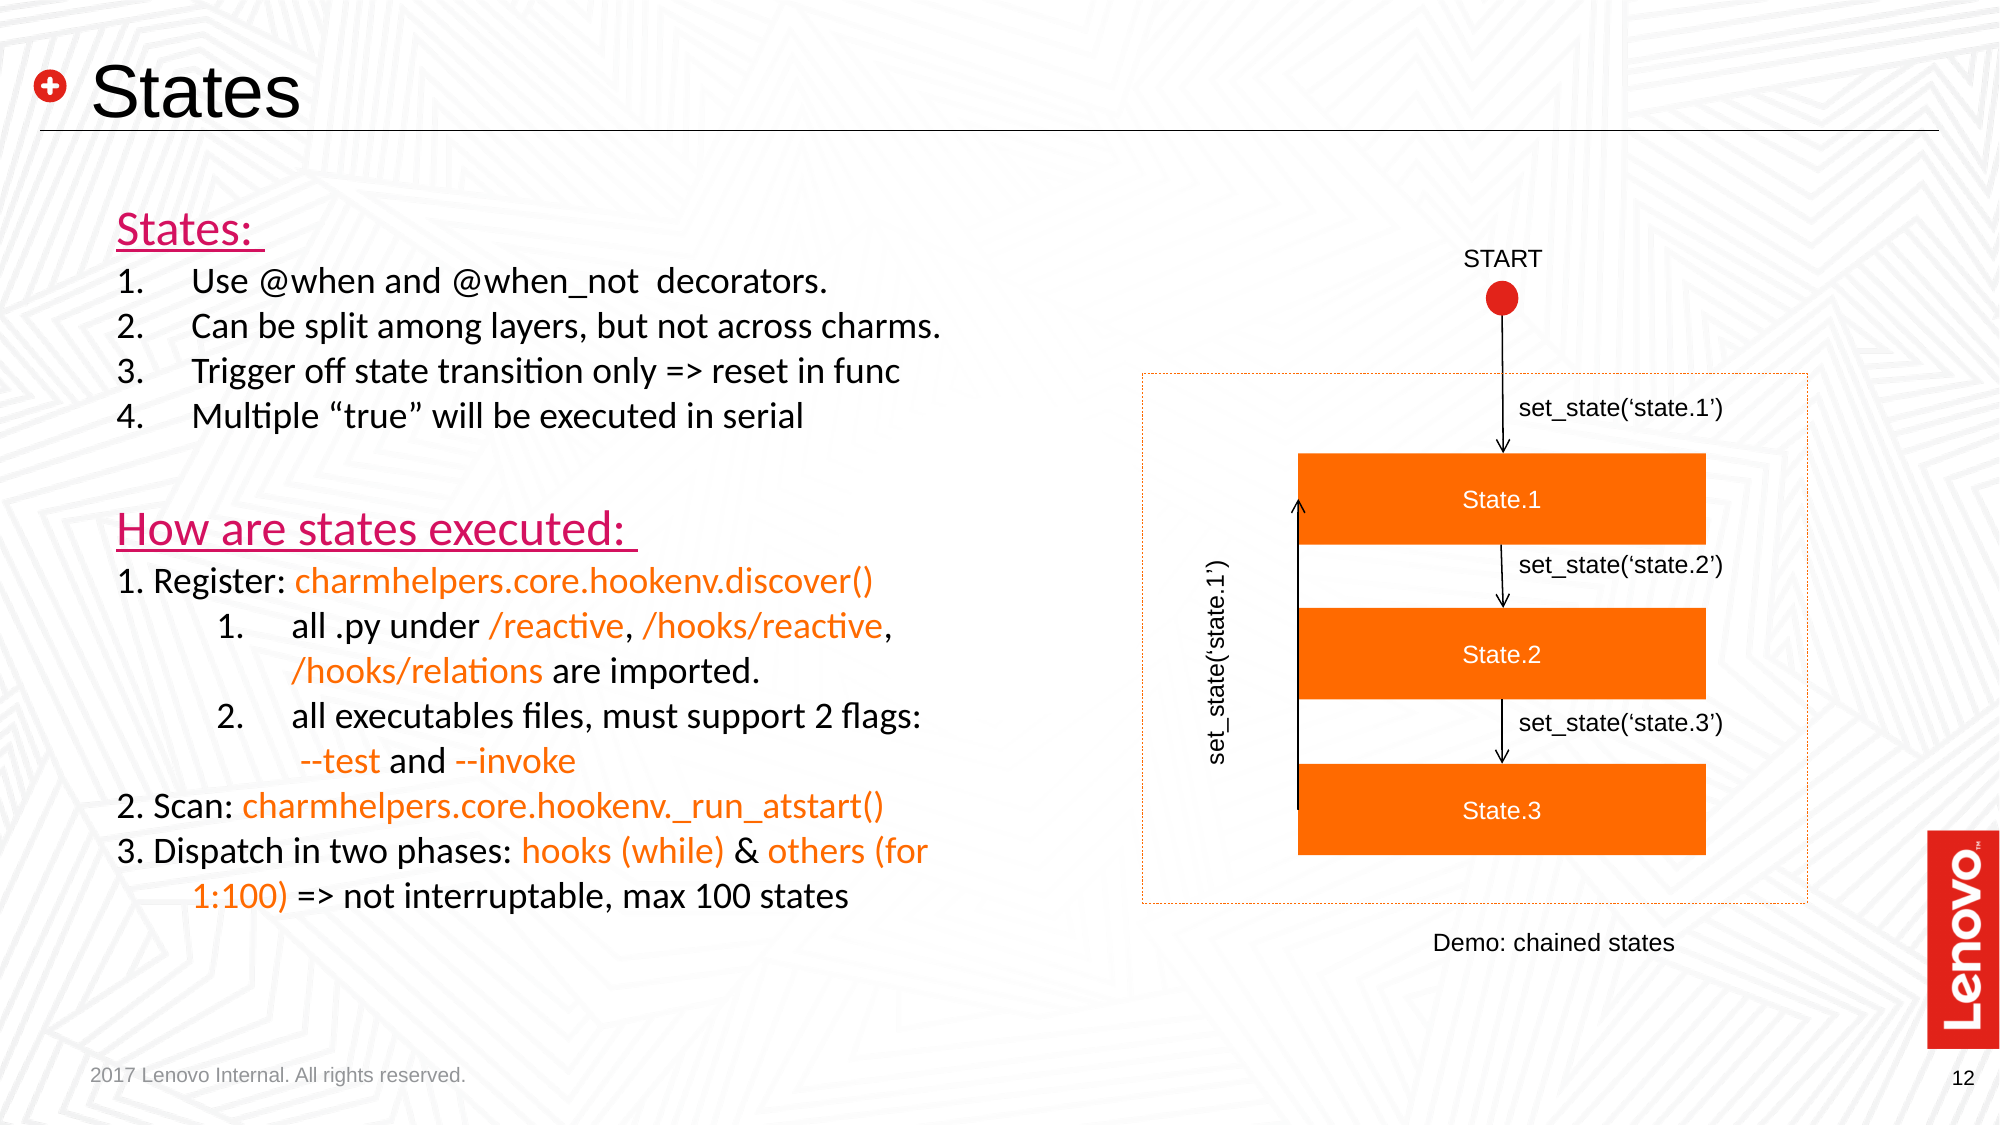

# States

States:
Use @when and @when_not  decorators.
Can be split among layers, but not across charms.
Trigger off state transition only => reset in func
Multiple “true” will be executed in serial

How are states executed:
1. Register: charmhelpers.core.hookenv.discover()
all .py under /reactive, /hooks/reactive, /hooks/relations are imported.
all executables files, must support 2 flags:
	 --test and --invoke
2. Scan: charmhelpers.core.hookenv._run_atstart()
3. Dispatch in two phases: hooks (while) & others (for 1:100) => not interruptable, max 100 states
START

set_state(‘state.1’)
State.1
set_state(‘state.2’)
State.2
set_state(‘state.1’)
set_state(‘state.3’)
State.3
Demo: chained states
2017 Lenovo Internal. All rights reserved.